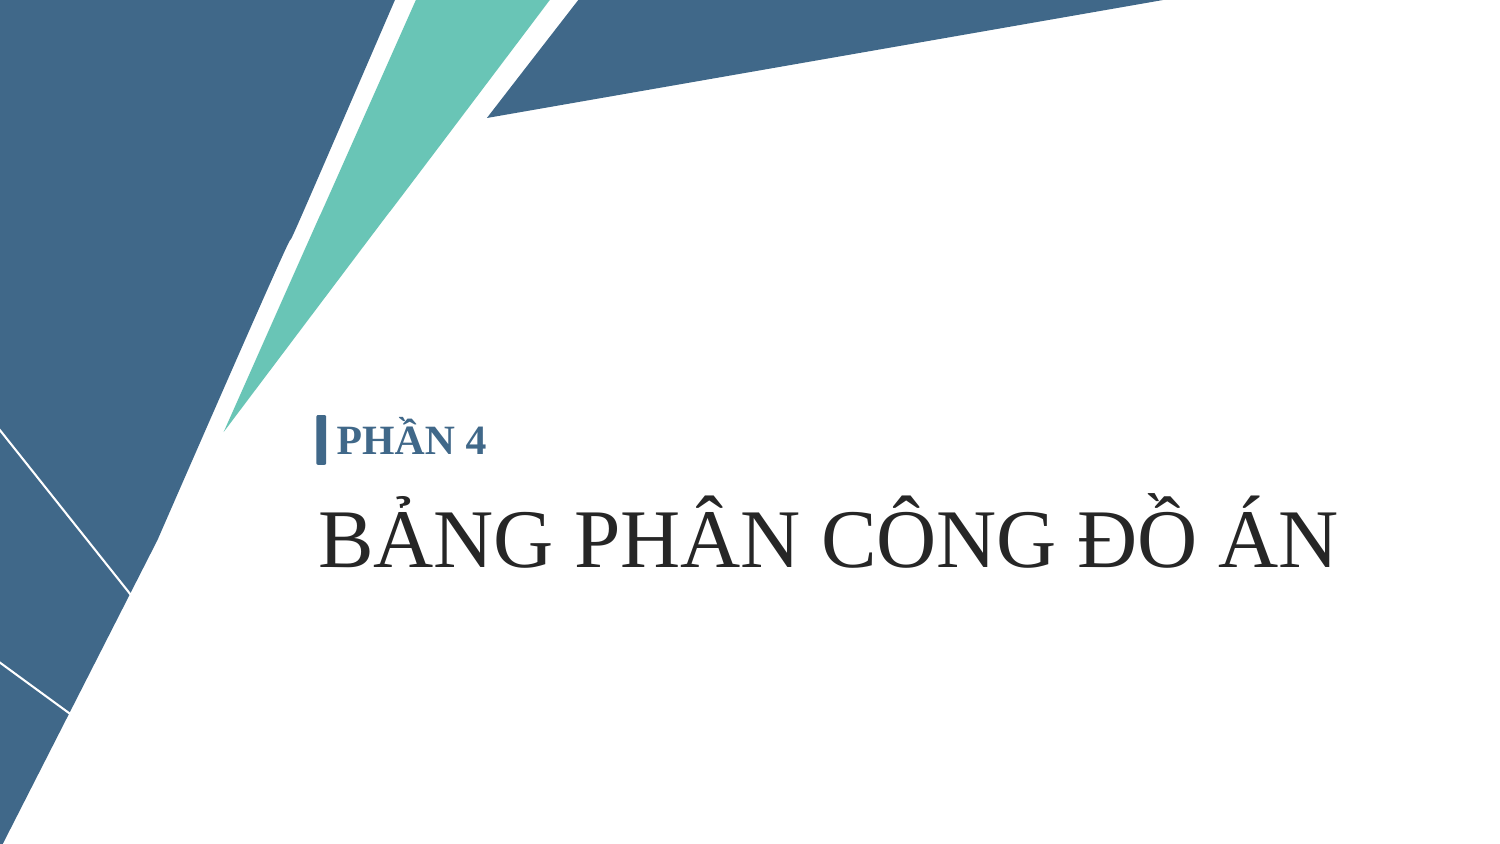

PHẦN 4
BẢNG PHÂN CÔNG ĐỒ ÁN